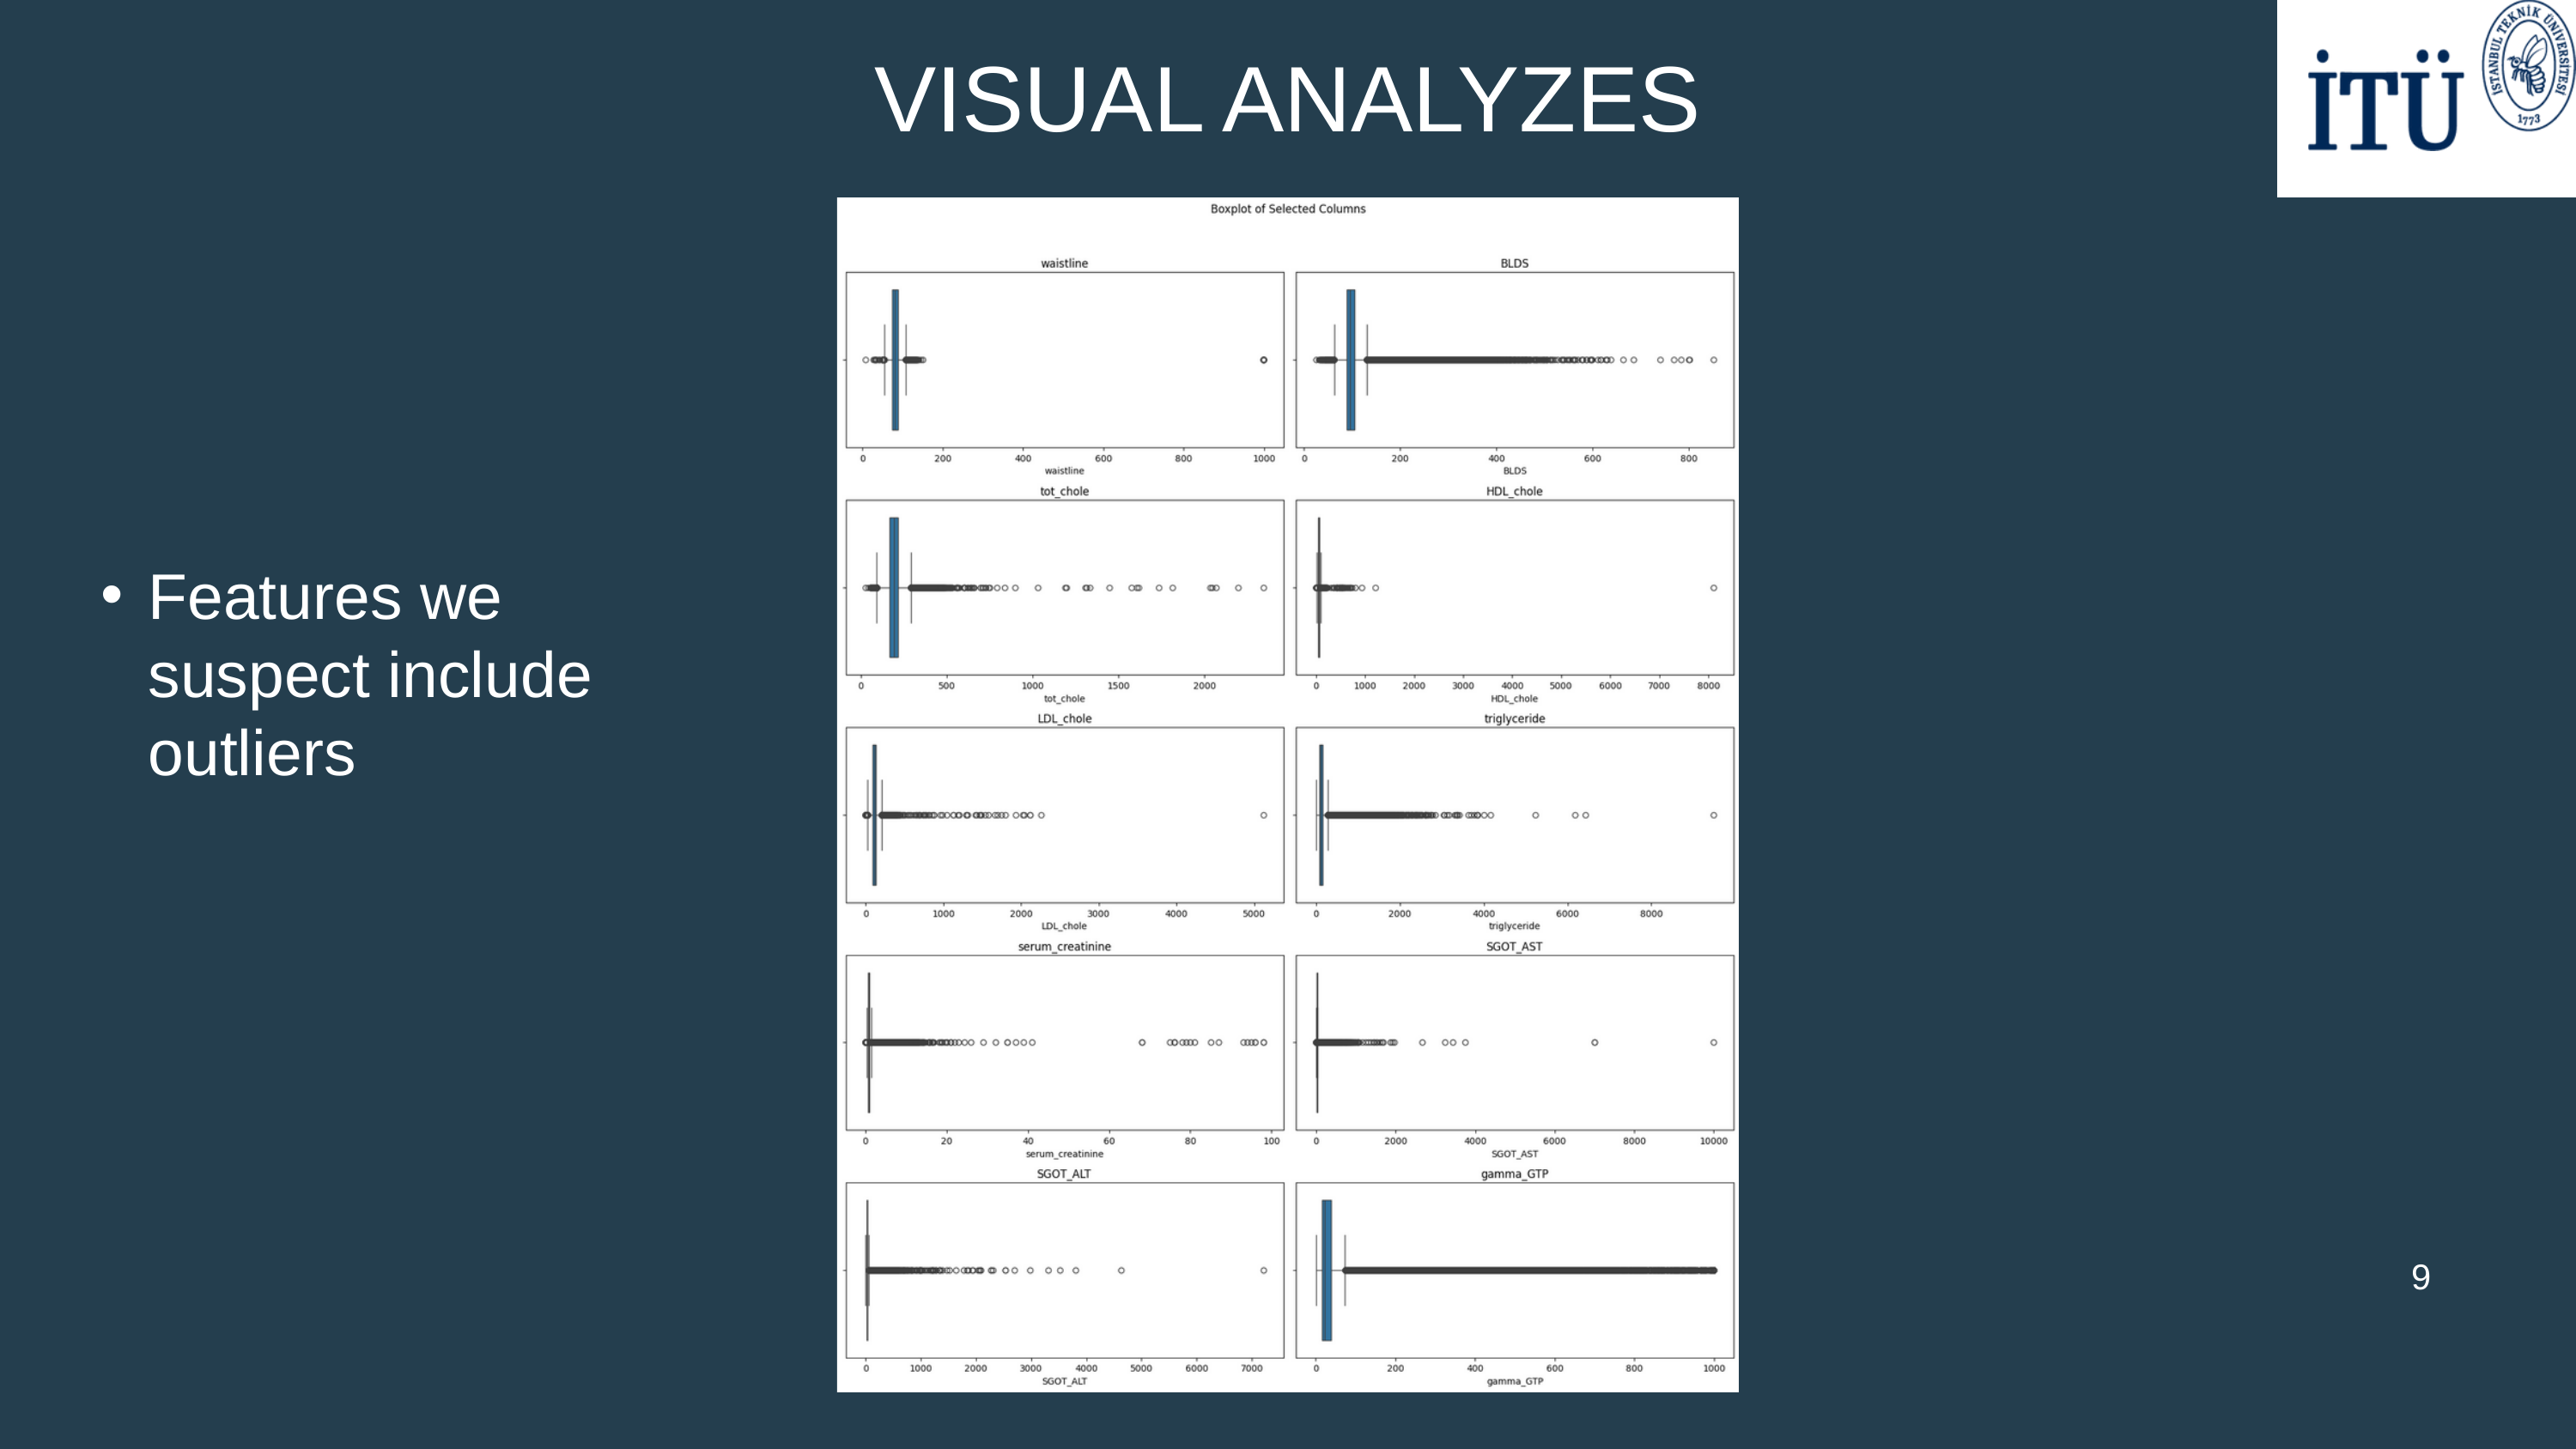

VISUAL ANALYZES

Features we suspect include outliers
9